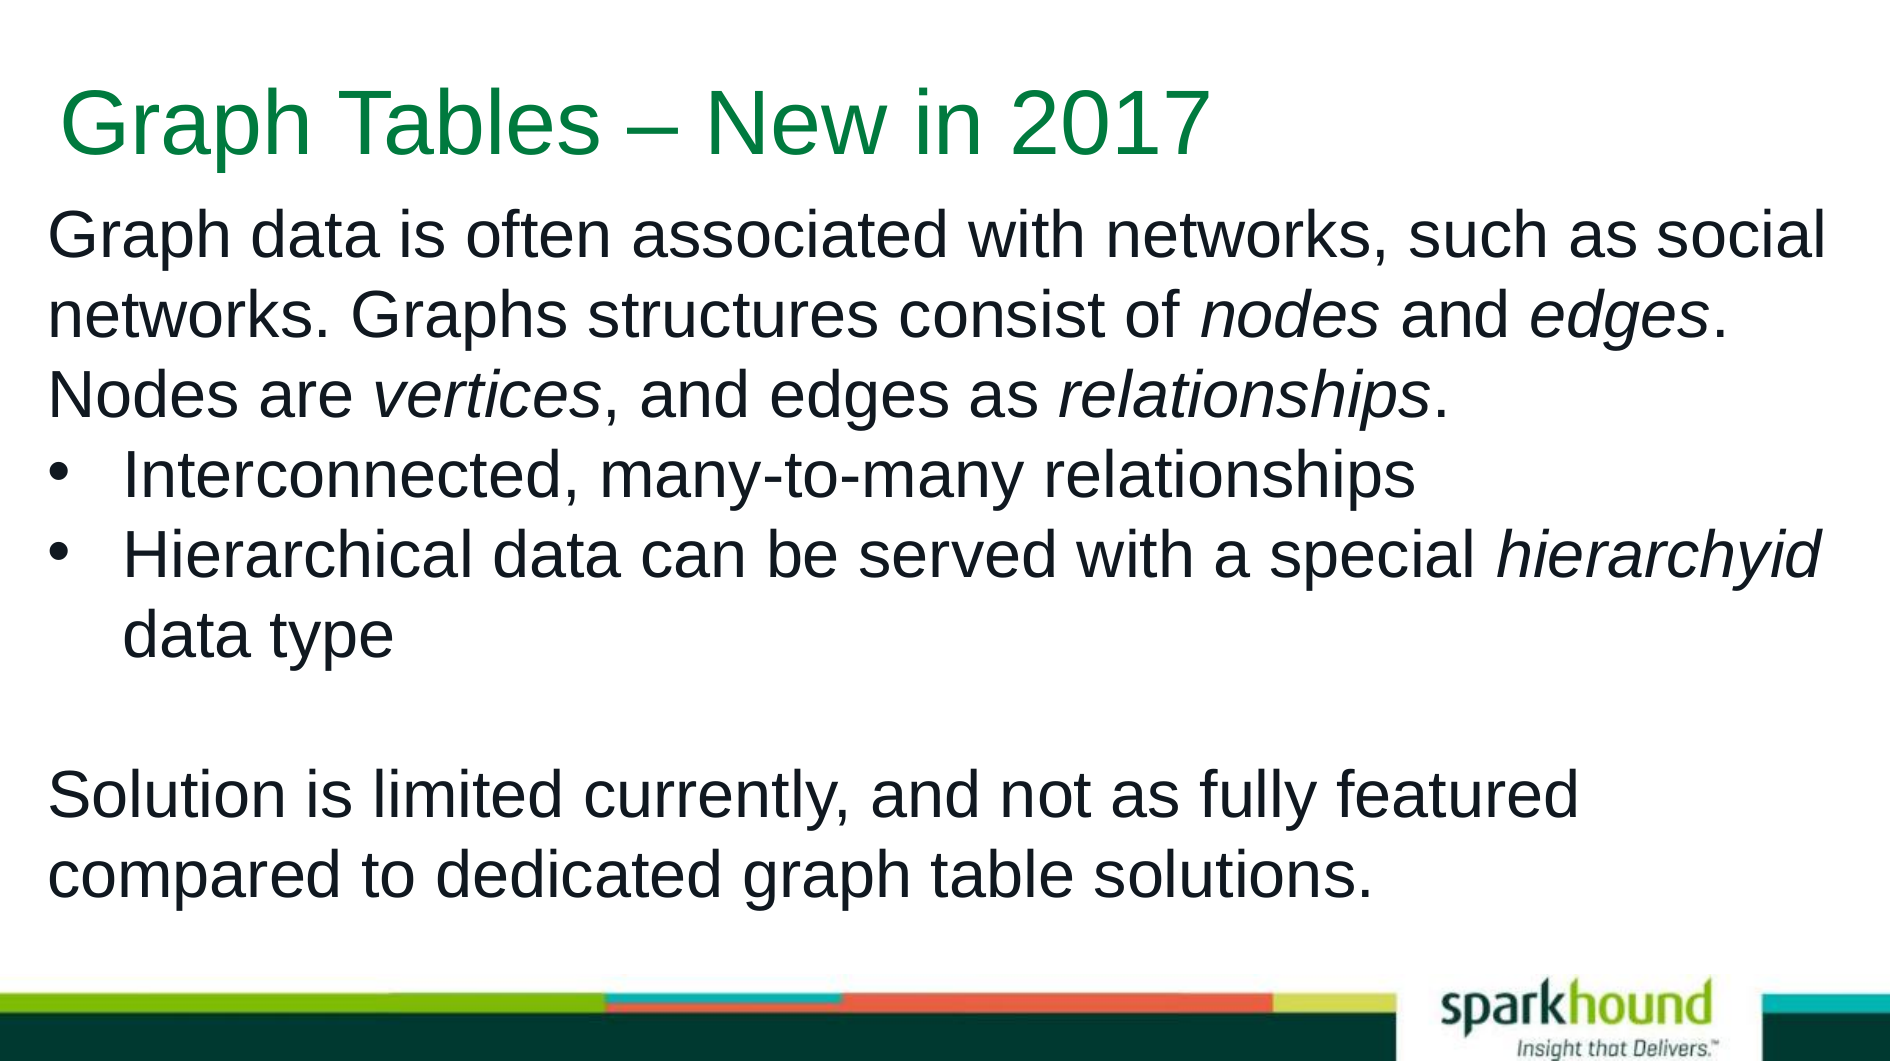

# Graph Tables – New in 2017
Graph data is often associated with networks, such as social networks. Graphs structures consist of nodes and edges.
Nodes are vertices, and edges as relationships.
Interconnected, many-to-many relationships
Hierarchical data can be served with a special hierarchyid data type

Solution is limited currently, and not as fully featured compared to dedicated graph table solutions.